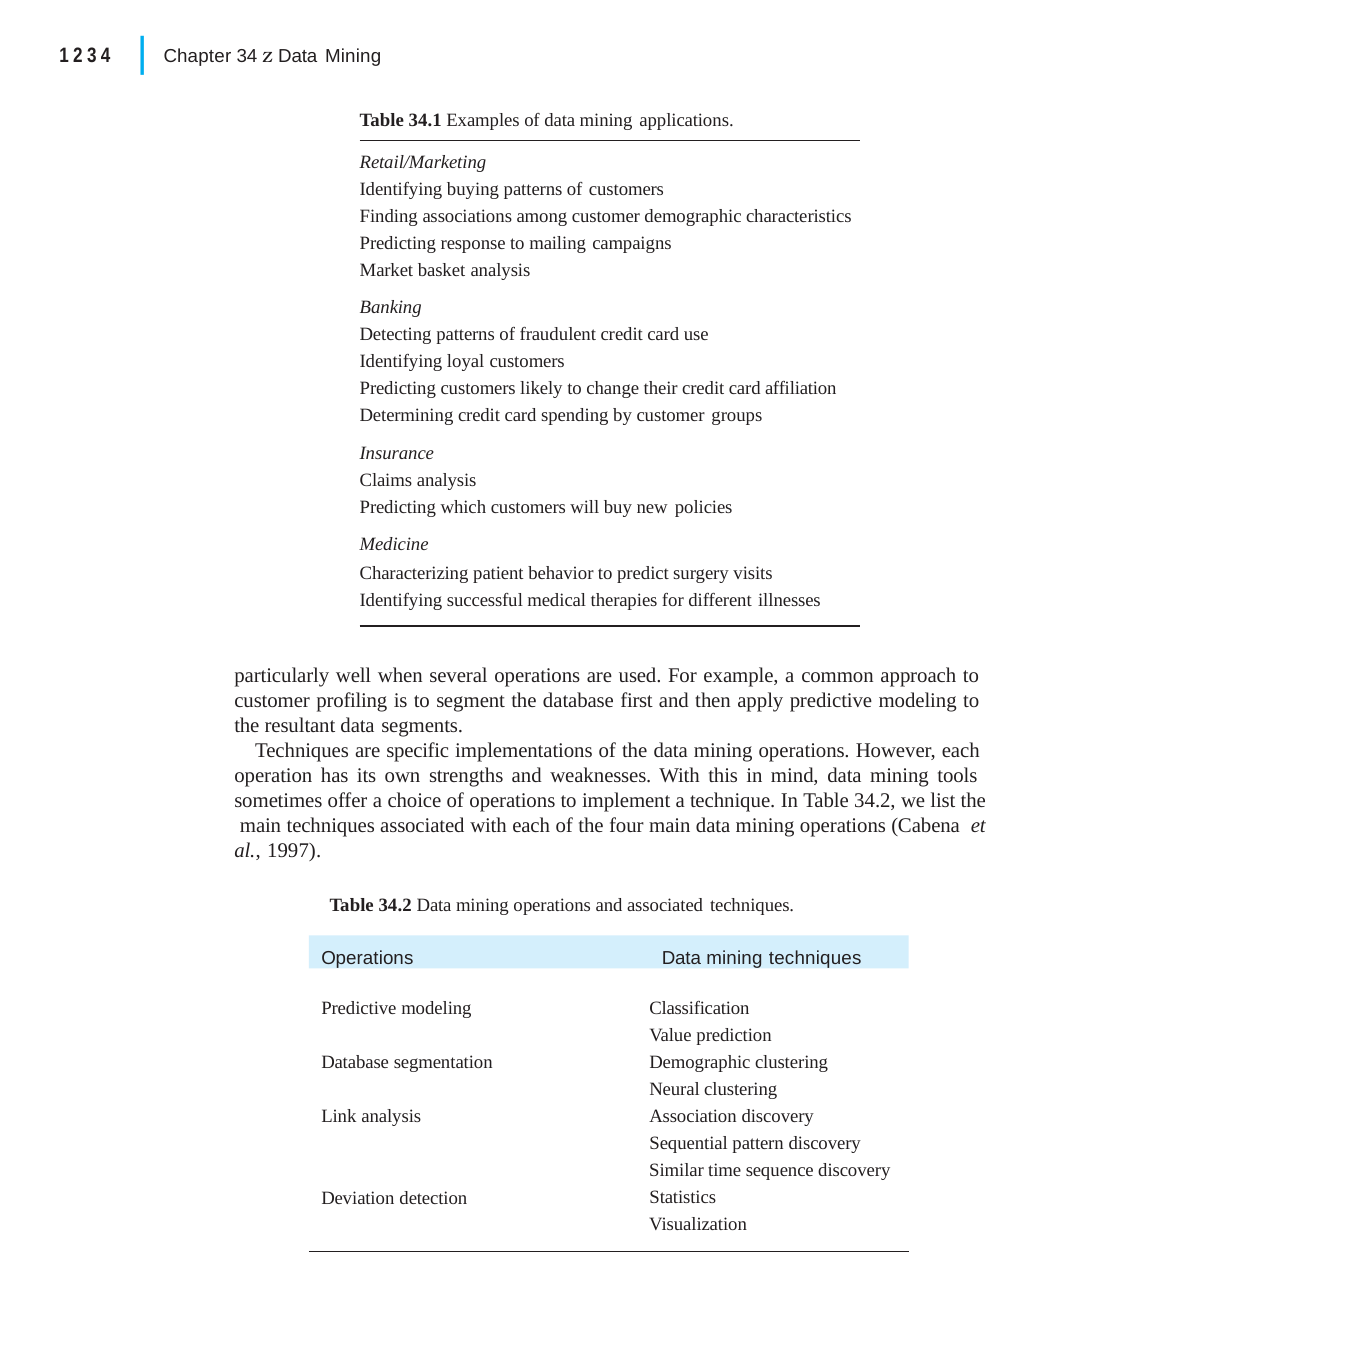

|
1234
Chapter 34 z Data Mining
Table 34.1 Examples of data mining applications.
Retail/Marketing
Identifying buying patterns of customers
Finding associations among customer demographic characteristics  Predicting response to mailing campaigns
Market basket analysis
Banking
Detecting patterns of fraudulent credit card use  Identifying loyal customers
Predicting customers likely to change their credit card affiliation  Determining credit card spending by customer groups
Insurance
Claims analysis
Predicting which customers will buy new policies
Medicine
Characterizing patient behavior to predict surgery visits  Identifying successful medical therapies for different illnesses

particularly well when several operations are used. For example, a common approach to  customer profiling is to segment the database first and then apply predictive modeling to  the resultant data segments.
Techniques are specific implementations of the data mining operations. However, each  operation has its own strengths and weaknesses. With this in mind, data mining tools  sometimes offer a choice of operations to implement a technique. In Table 34.2, we list the  main techniques associated with each of the four main data mining operations (Cabena  et al., 1997).

Table 34.2 Data mining operations and associated techniques.

Operations	Data mining techniques
Classification  Value prediction
Demographic clustering  Neural clustering  Association discovery  Sequential pattern discovery
Similar time sequence discovery  Statistics
Visualization
Predictive modeling
Database segmentation
Link analysis
Deviation detection